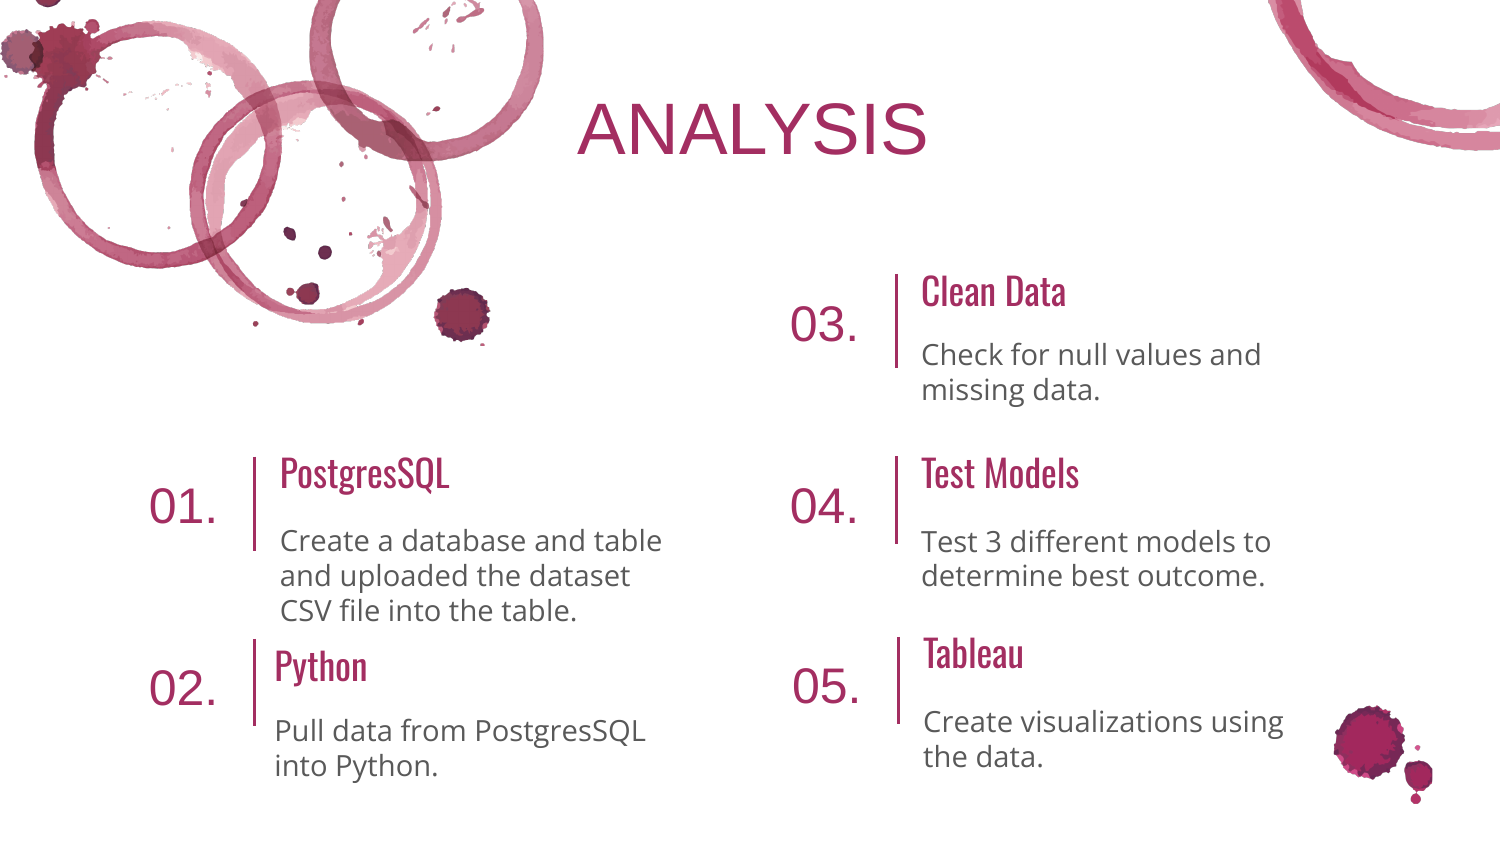

ANALYSIS
Clean Data
03.
Check for null values and missing data.
Test Models
PostgresSQL
04.
# 01.
Test 3 different models to determine best outcome.
Create a database and table and uploaded the dataset CSV file into the table.

Python

Tableau
05.
02.
Create visualizations using the data.
Pull data from PostgresSQL into Python.